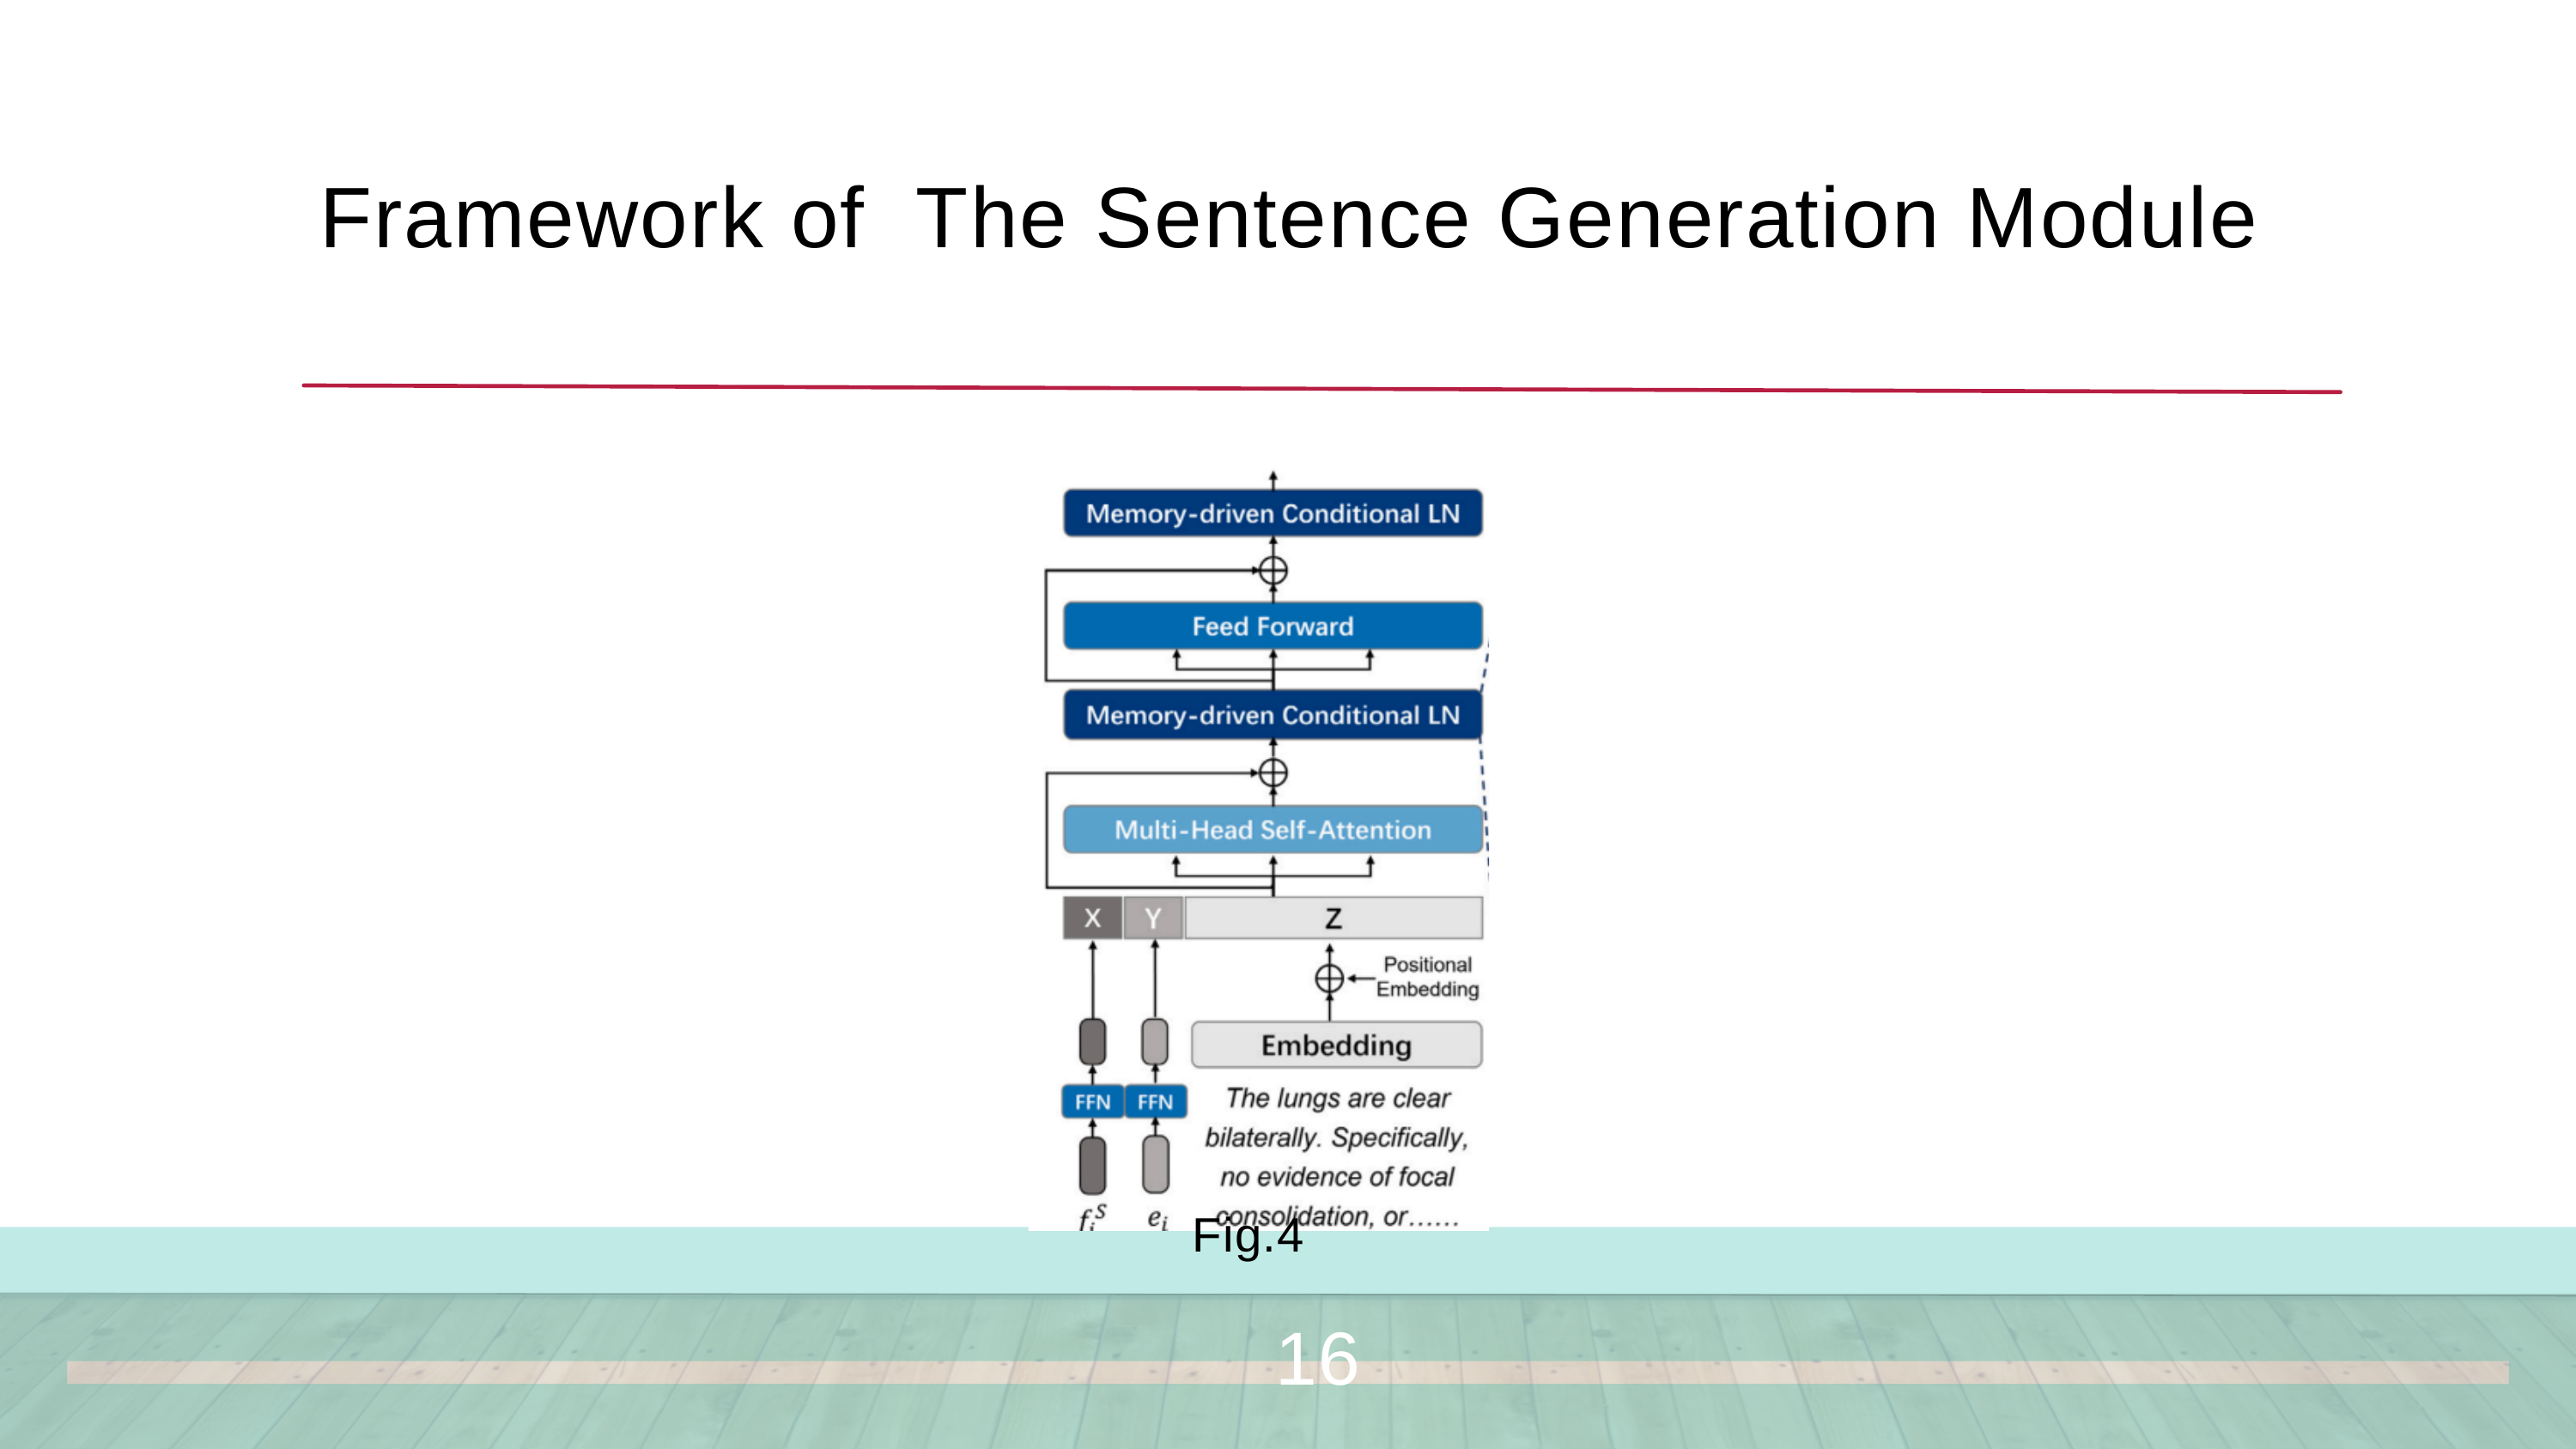

Framework of  The Sentence Generation Module

Fig.4

16